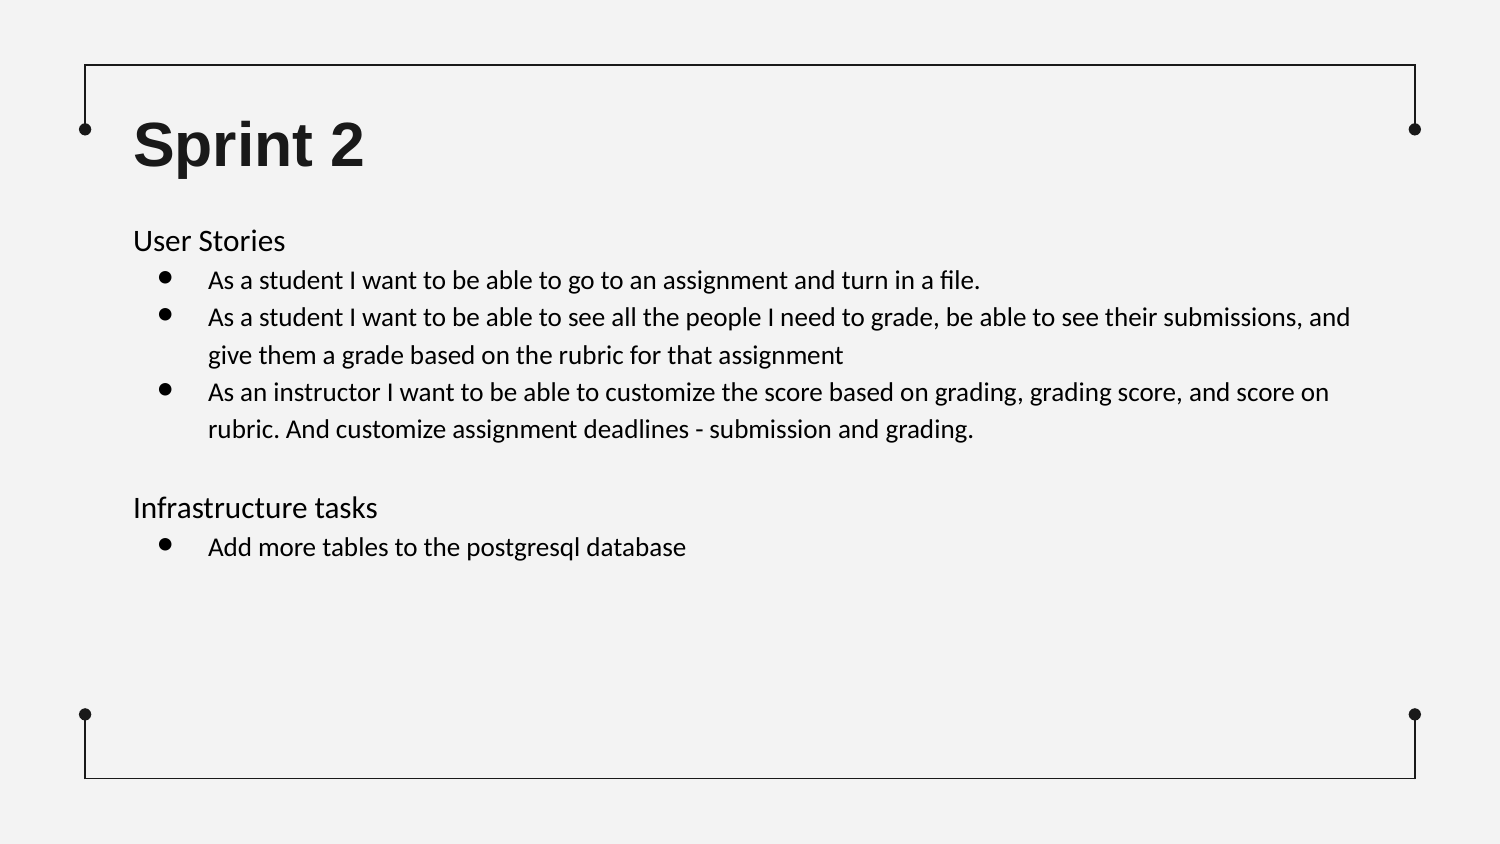

# Sprint 2
User Stories
As a student I want to be able to go to an assignment and turn in a file.
As a student I want to be able to see all the people I need to grade, be able to see their submissions, and give them a grade based on the rubric for that assignment
As an instructor I want to be able to customize the score based on grading, grading score, and score on rubric. And customize assignment deadlines - submission and grading.

Infrastructure tasks
Add more tables to the postgresql database